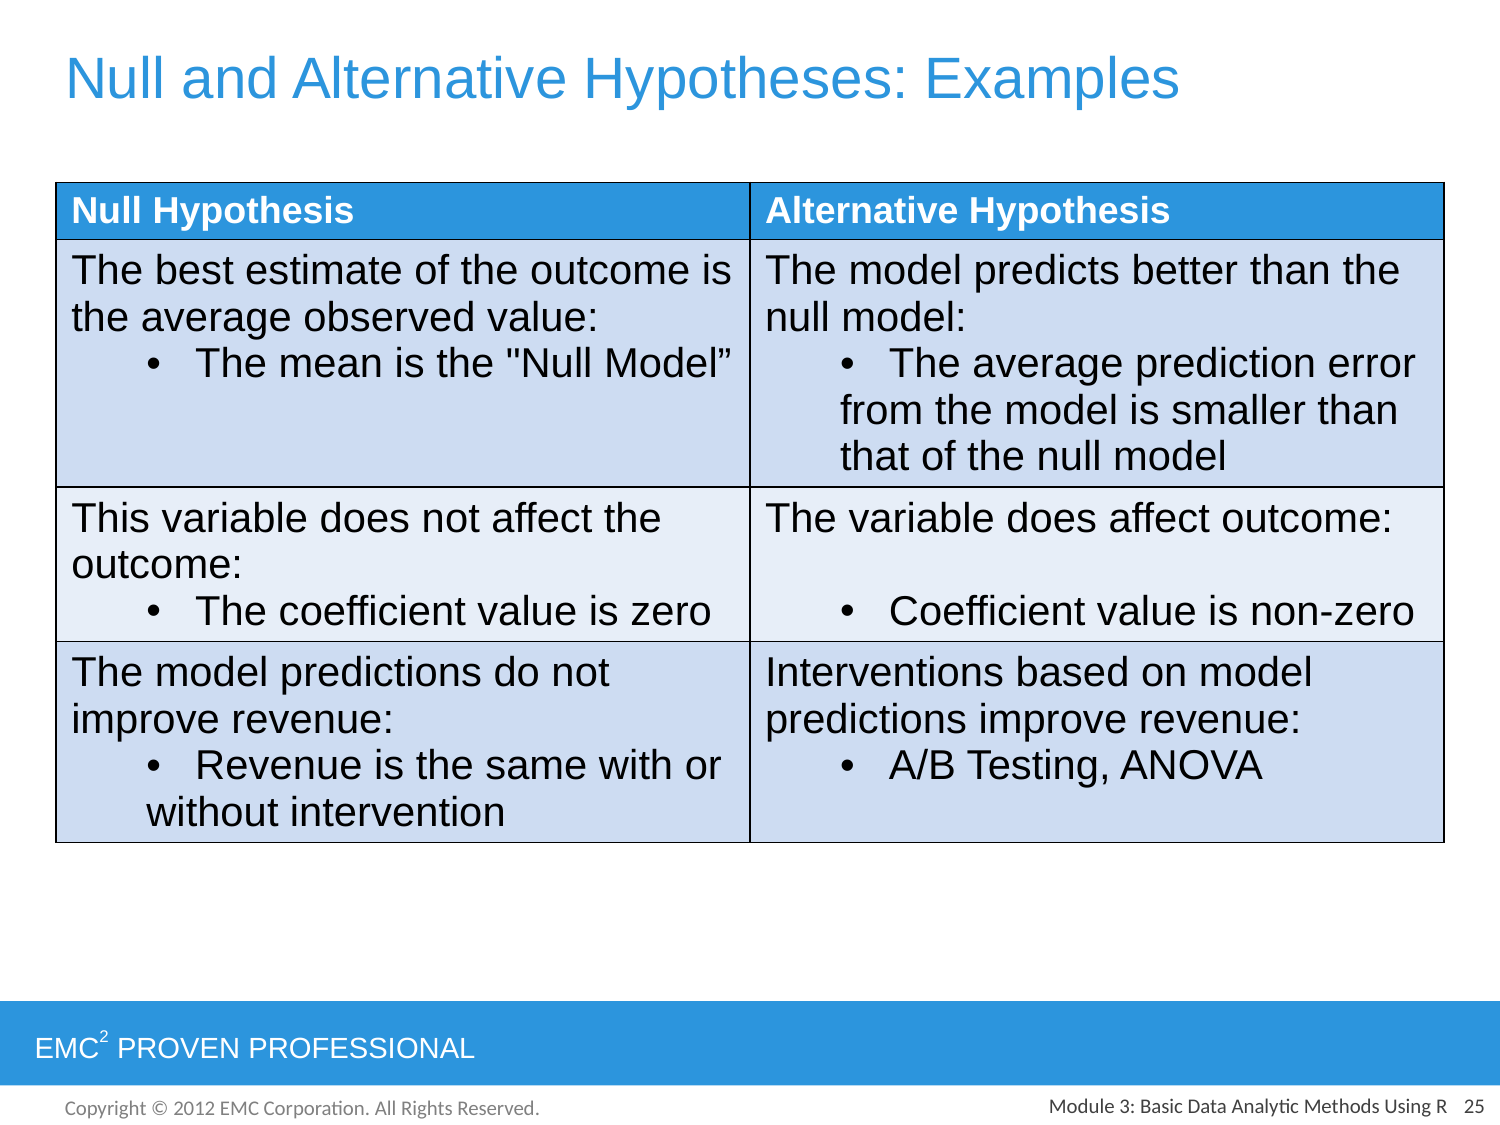

# Null and Alternative Hypotheses: Examples
| Null Hypothesis | Alternative Hypothesis |
| --- | --- |
| The best estimate of the outcome is the average observed value: The mean is the "Null Model” | The model predicts better than the null model: The average prediction error from the model is smaller than that of the null model |
| This variable does not affect the outcome: The coefficient value is zero | The variable does affect outcome: Coefficient value is non-zero |
| The model predictions do not improve revenue: Revenue is the same with or without intervention | Interventions based on model predictions improve revenue: A/B Testing, ANOVA |
Module 3: Basic Data Analytic Methods Using R
25